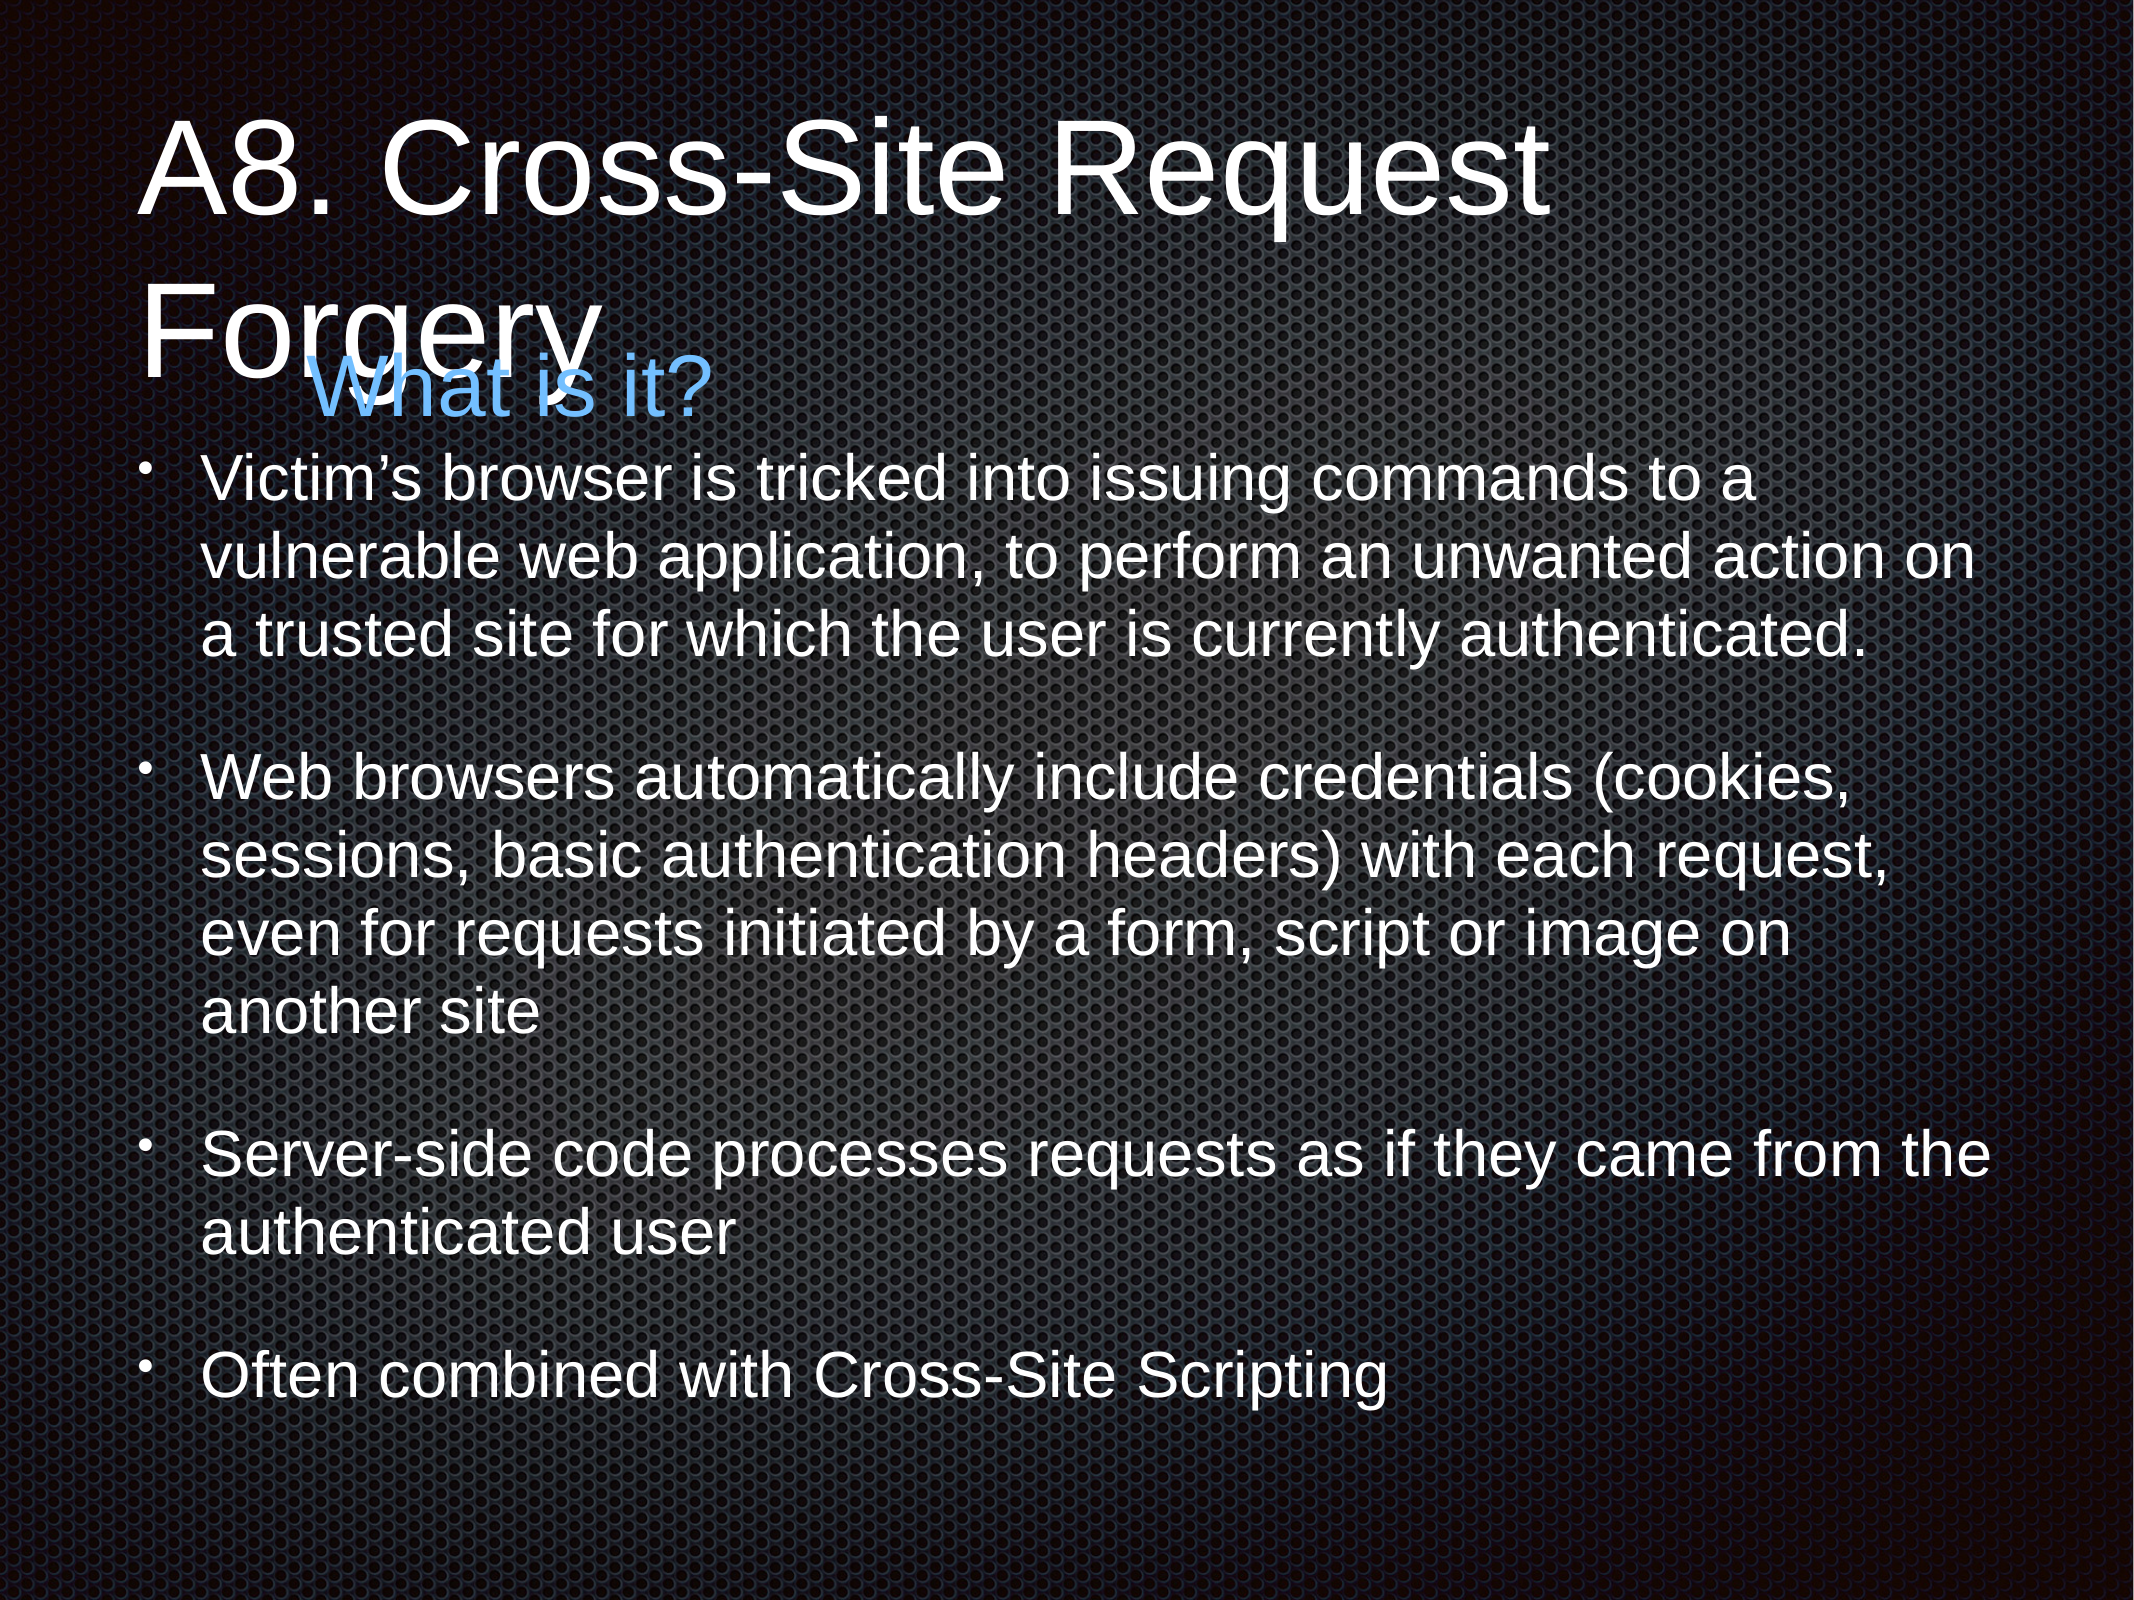

# A8. Cross-Site Request Forgery
What is it?
Victim’s browser is tricked into issuing commands to a vulnerable web application, to perform an unwanted action on a trusted site for which the user is currently authenticated.
Web browsers automatically include credentials (cookies, sessions, basic authentication headers) with each request, even for requests initiated by a form, script or image on another site
Server-side code processes requests as if they came from the authenticated user
Often combined with Cross-Site Scripting